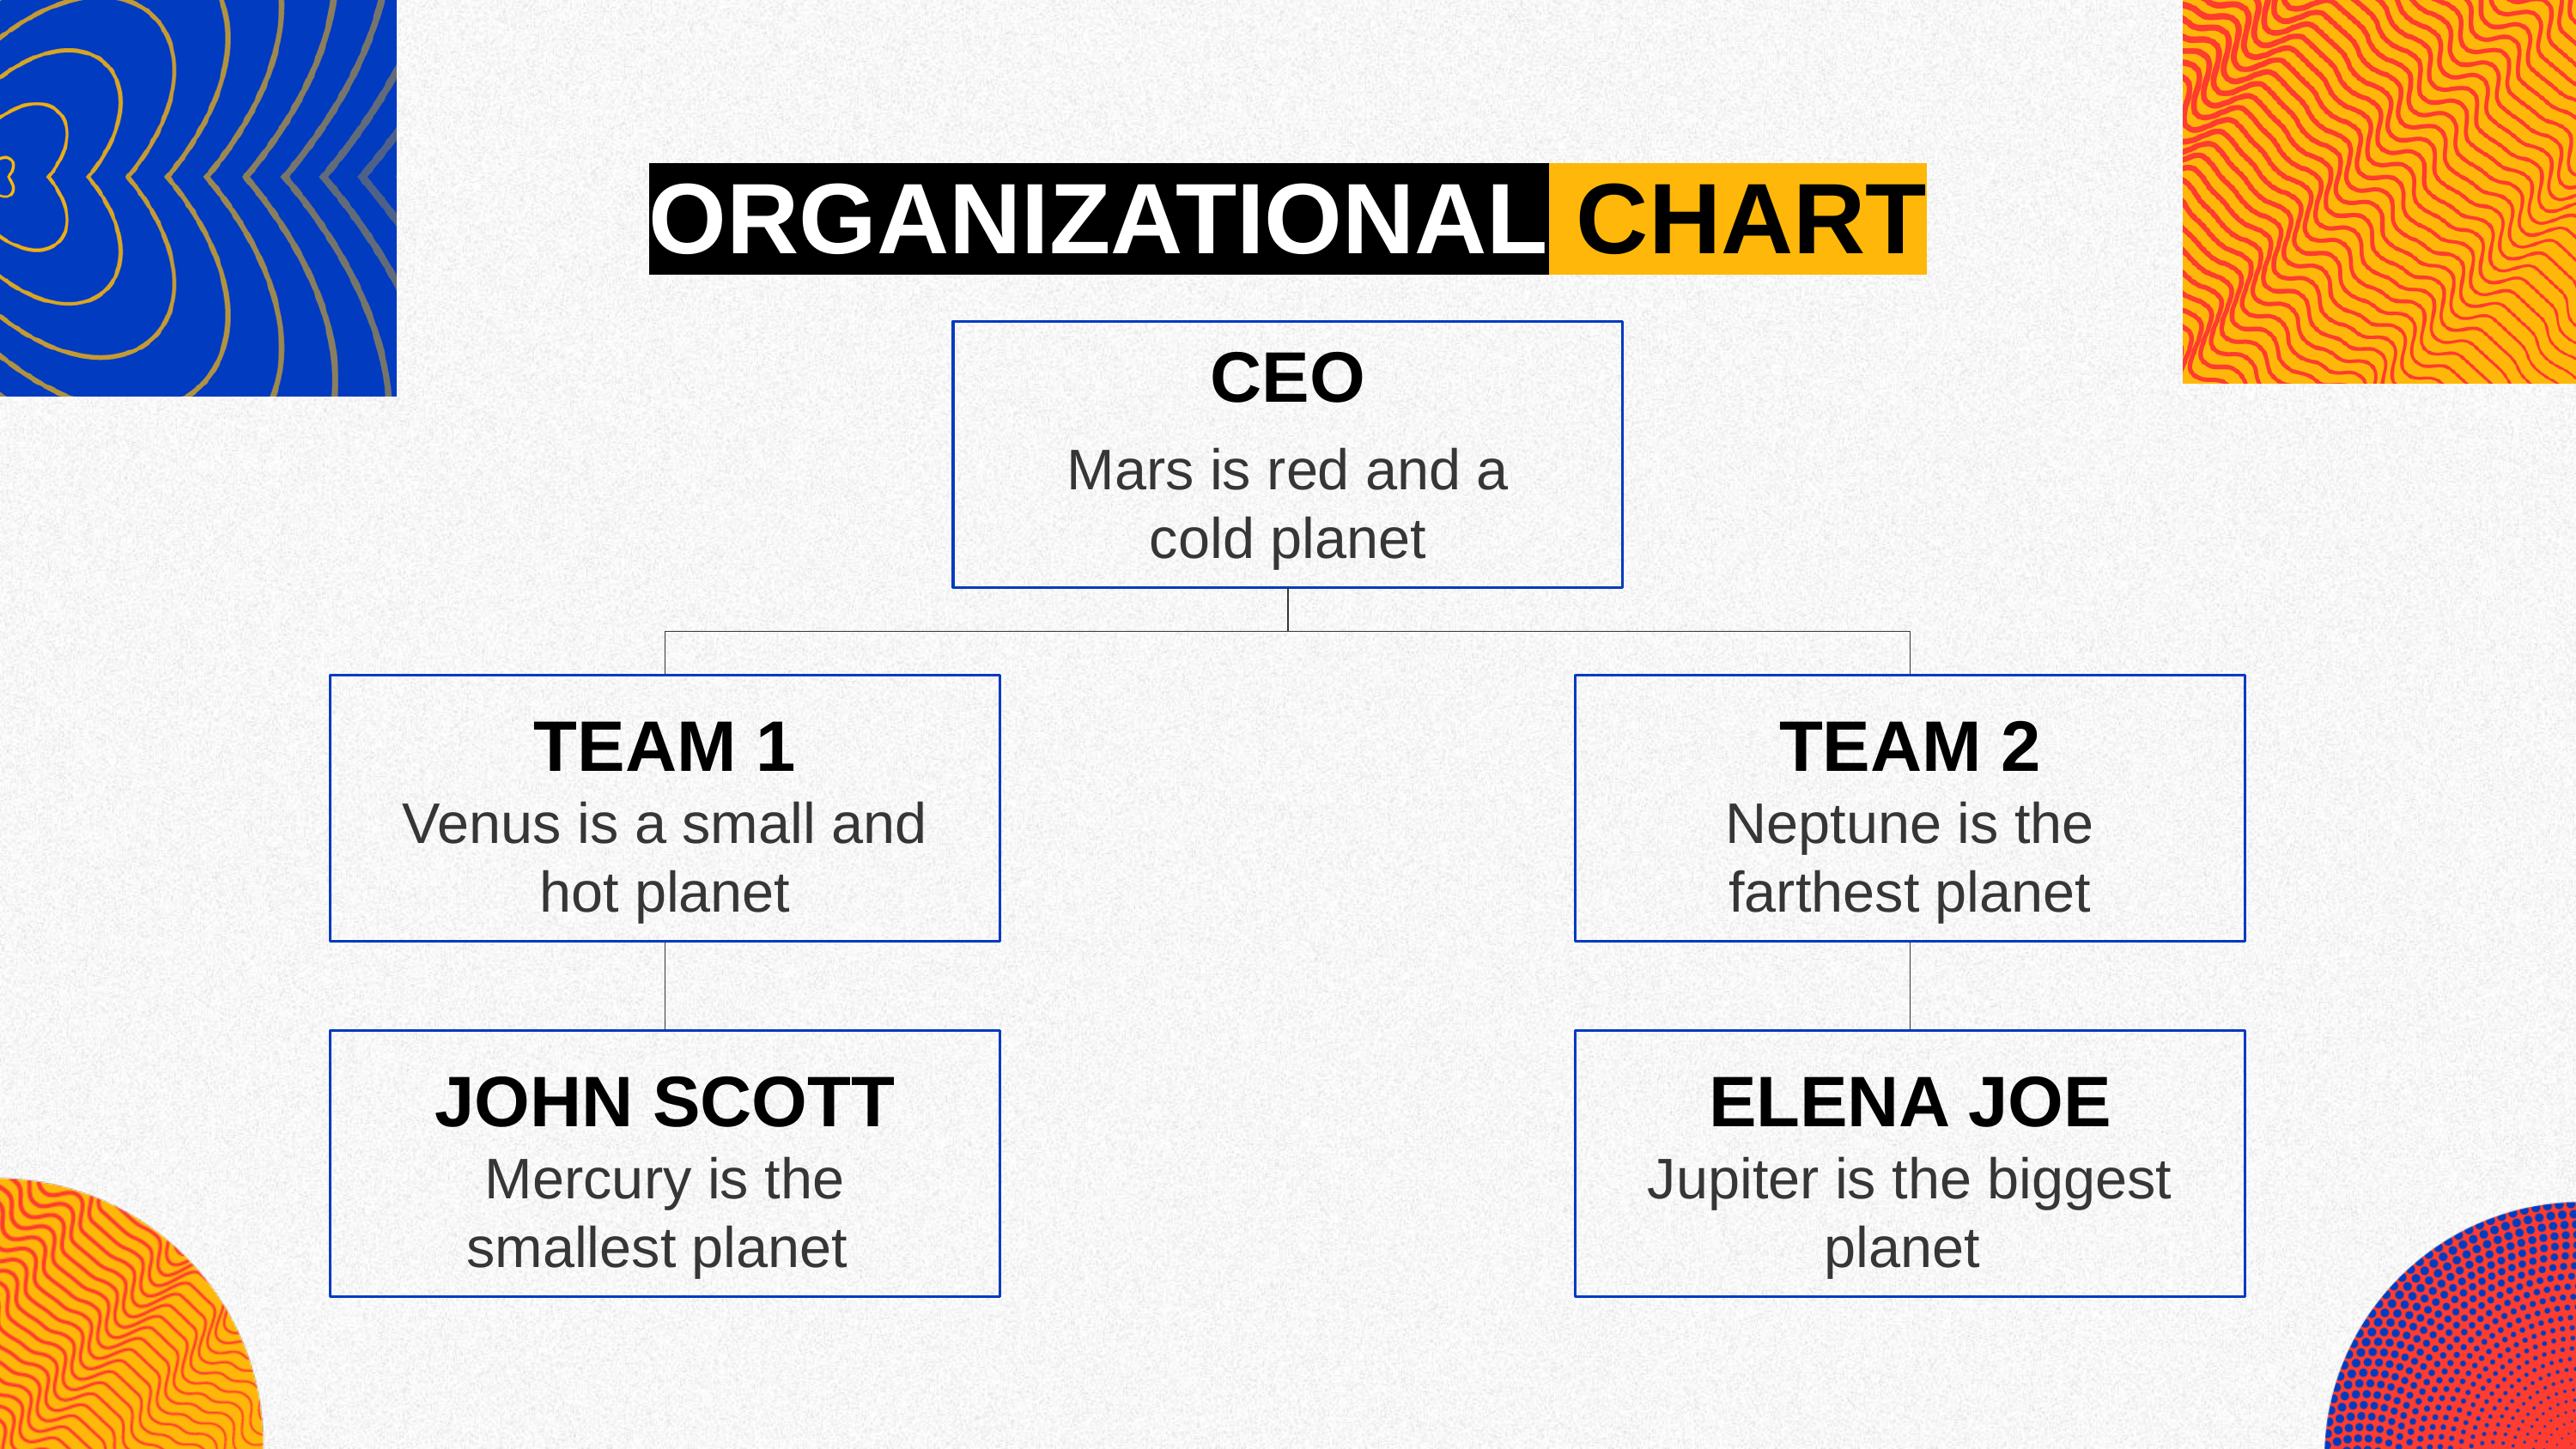

# ORGANIZATIONAL CHART

CEO
Mars is red and a cold planet

TEAM 1
TEAM 2
Venus is a small and hot planet
Neptune is the farthest planet

JOHN SCOTT
ELENA JOE
Mercury is the smallest planet
Jupiter is the biggest planet